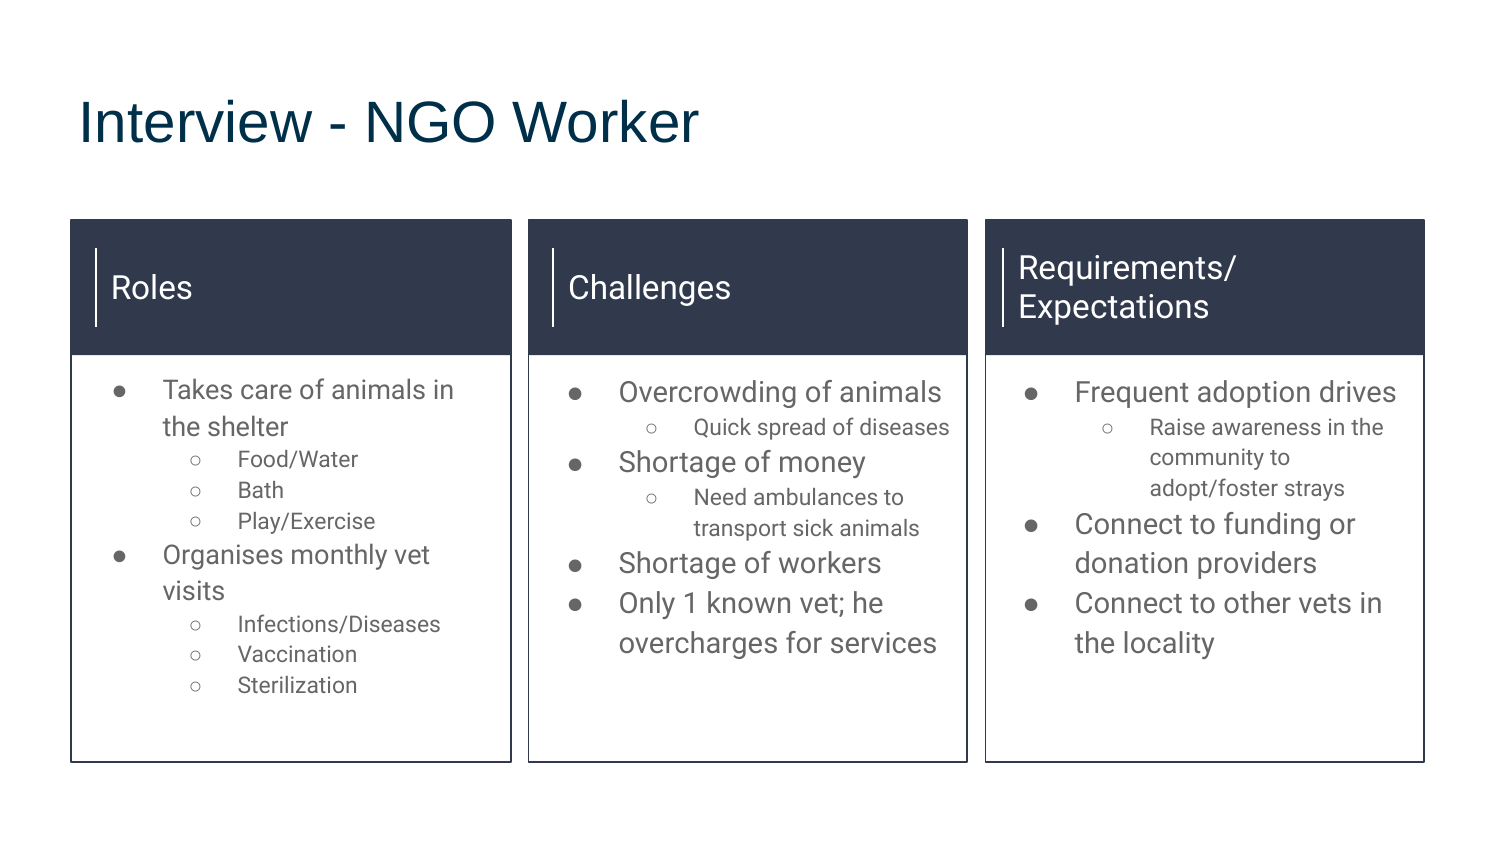

Interview - NGO Worker

Roles

Challenges

Requirements/
Expectations
Takes care of animals in the shelter
Food/Water
Bath
Play/Exercise
Organises monthly vet visits
Infections/Diseases
Vaccination
Sterilization
Overcrowding of animals
Quick spread of diseases
Shortage of money
Need ambulances to transport sick animals
Shortage of workers
Only 1 known vet; he overcharges for services
Frequent adoption drives
Raise awareness in the community to adopt/foster strays
Connect to funding or donation providers
Connect to other vets in the locality